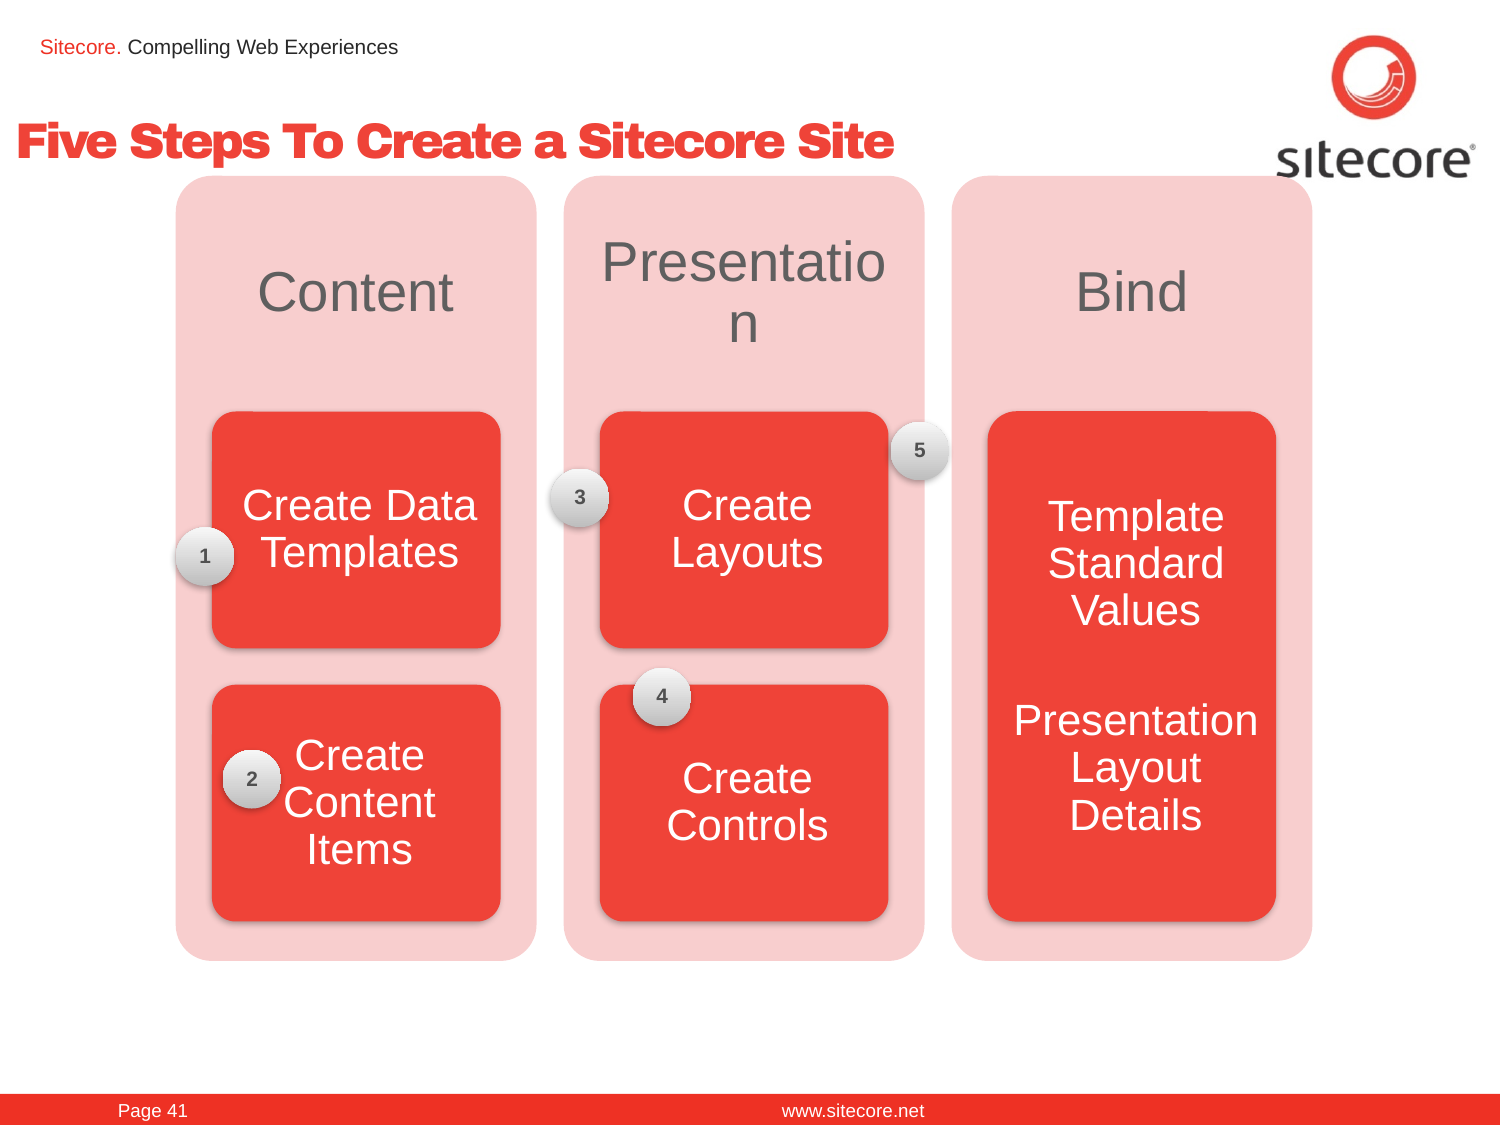

Five Steps To Create a Sitecore Site
Content
Create Data Templates
Create Content Items
Presentation
Create Layouts
Create Controls
Bind
Template Standard Values
 Presentation Layout Details

5

3

1

4

2